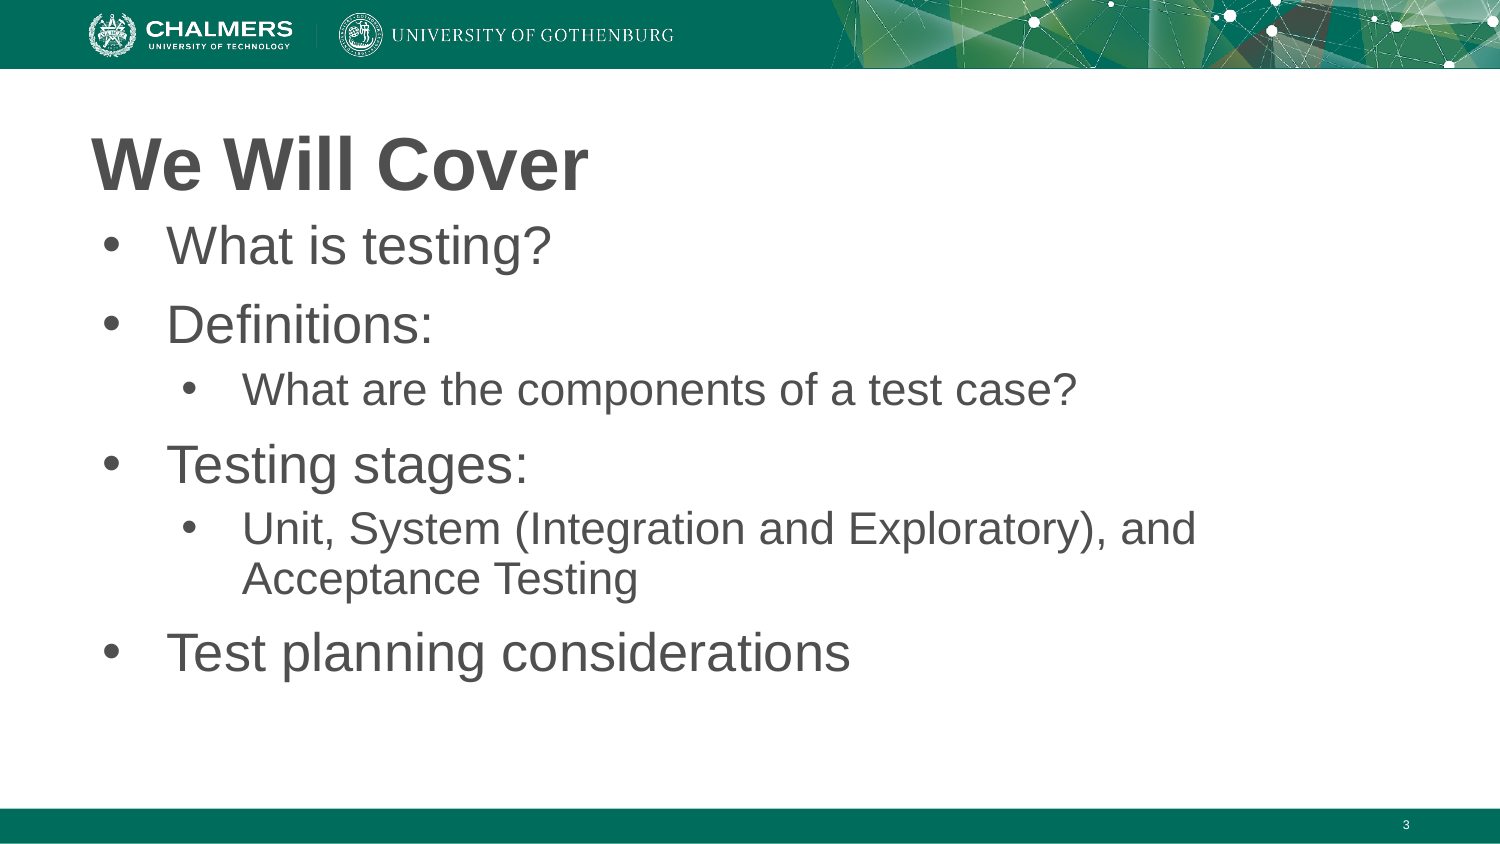

# We Will Cover
What is testing?
Definitions:
What are the components of a test case?
Testing stages:
Unit, System (Integration and Exploratory), and Acceptance Testing
Test planning considerations
3